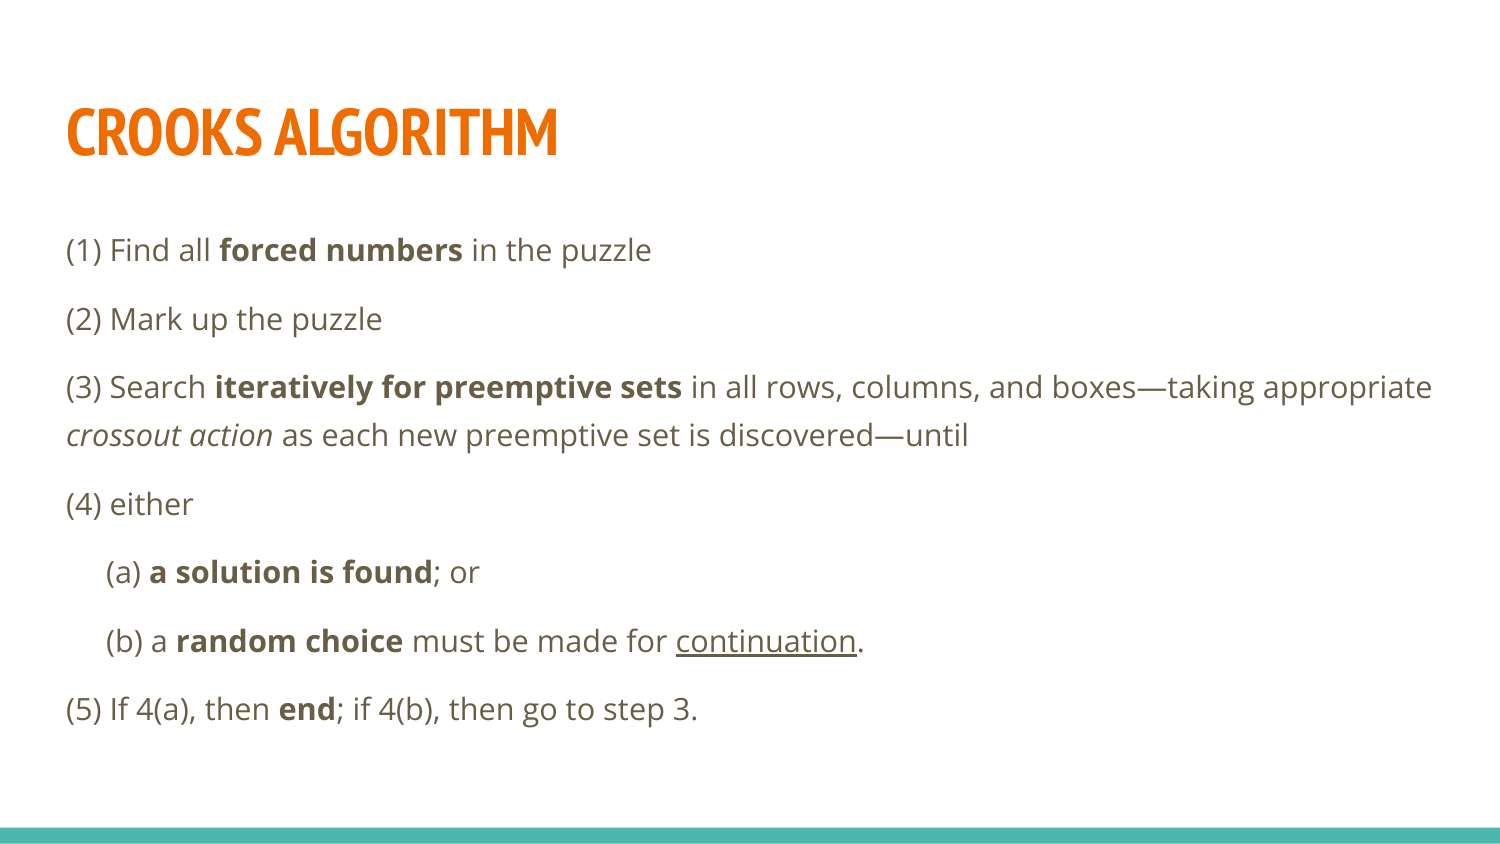

# CROOKS ALGORITHM
(1) Find all forced numbers in the puzzle
(2) Mark up the puzzle
(3) Search iteratively for preemptive sets in all rows, columns, and boxes—taking appropriate crossout action as each new preemptive set is discovered—until
(4) either
     (a) a solution is found; or
     (b) a random choice must be made for continuation.
(5) If 4(a), then end; if 4(b), then go to step 3.